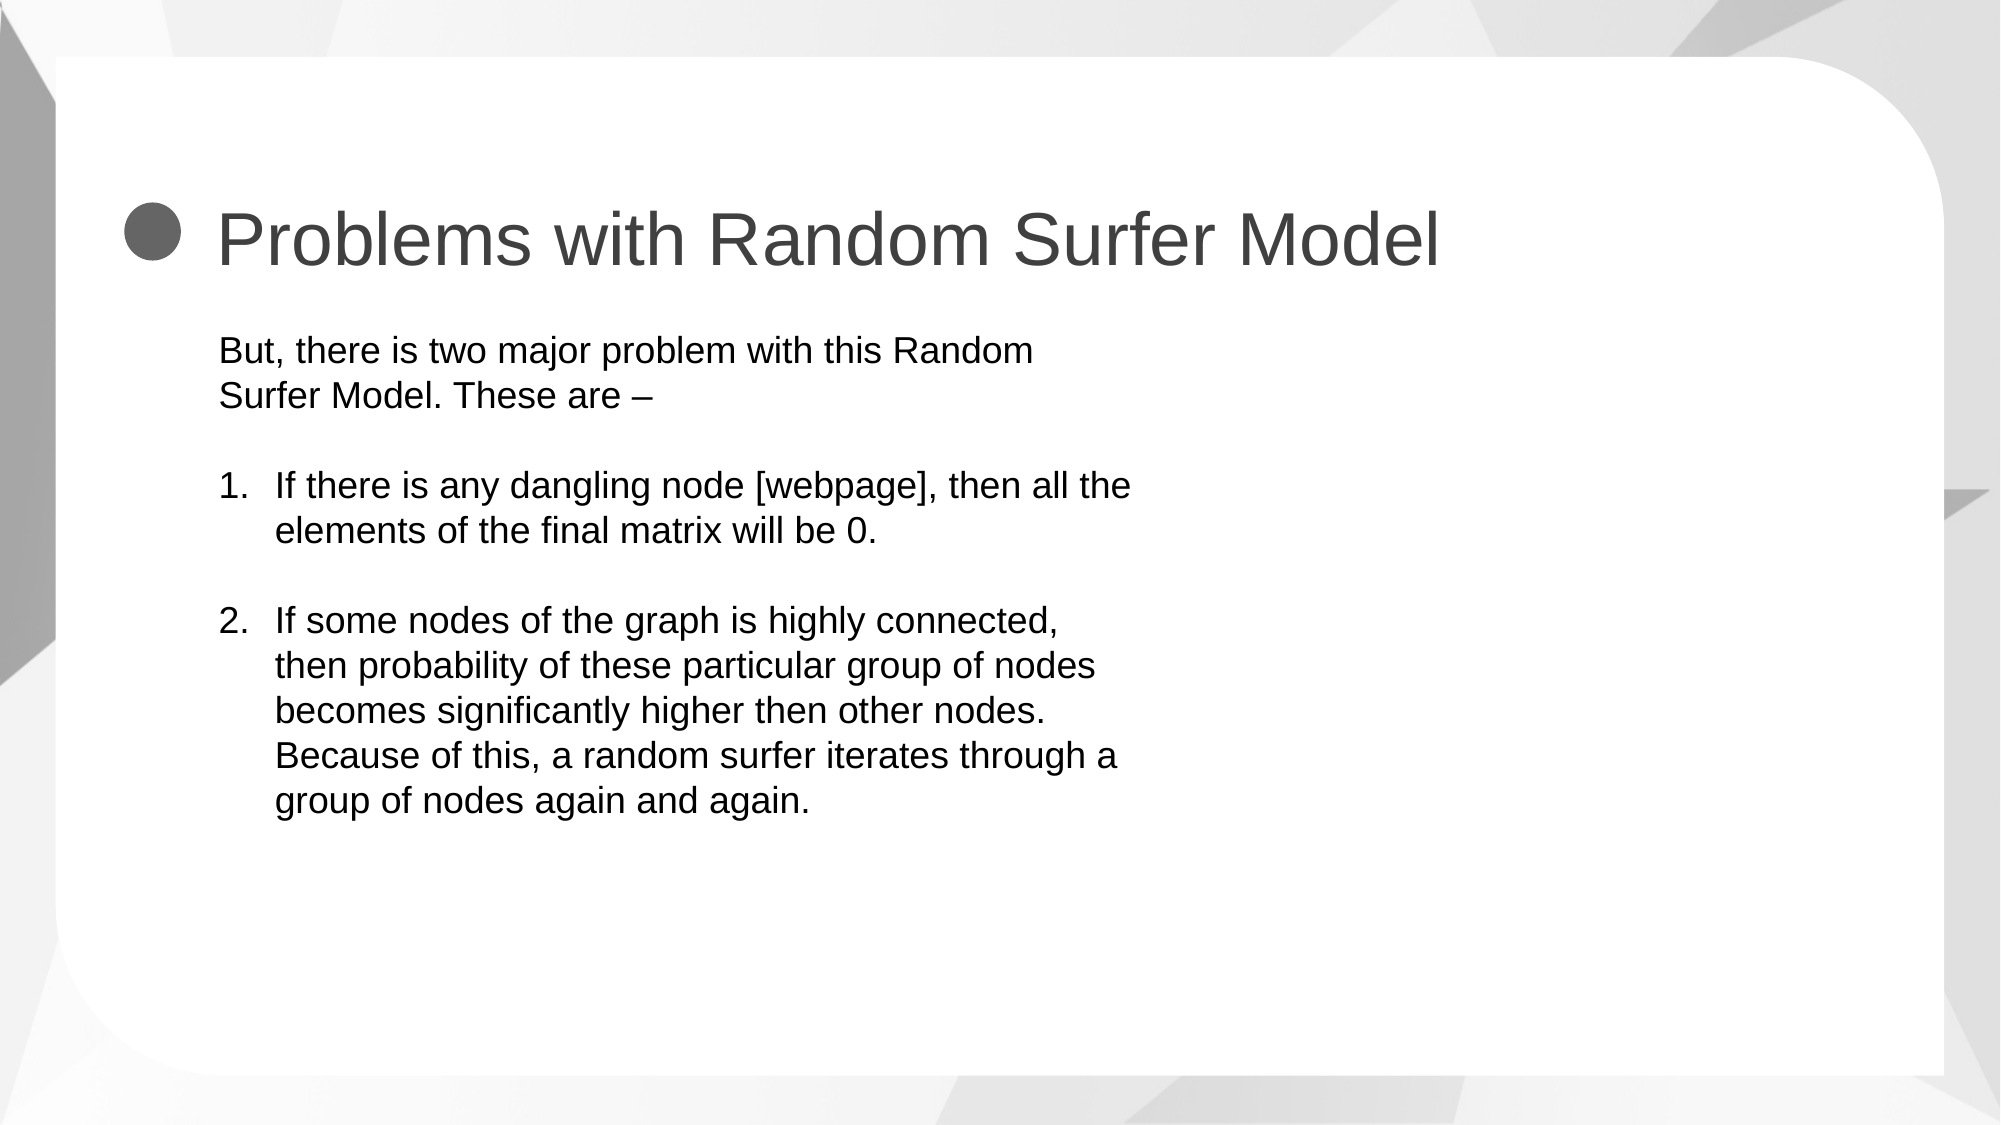

Problems with Random Surfer Model
But, there is two major problem with this Random Surfer Model. These are –

If there is any dangling node [webpage], then all the elements of the final matrix will be 0.

If some nodes of the graph is highly connected, then probability of these particular group of nodes becomes significantly higher then other nodes. Because of this, a random surfer iterates through a group of nodes again and again.